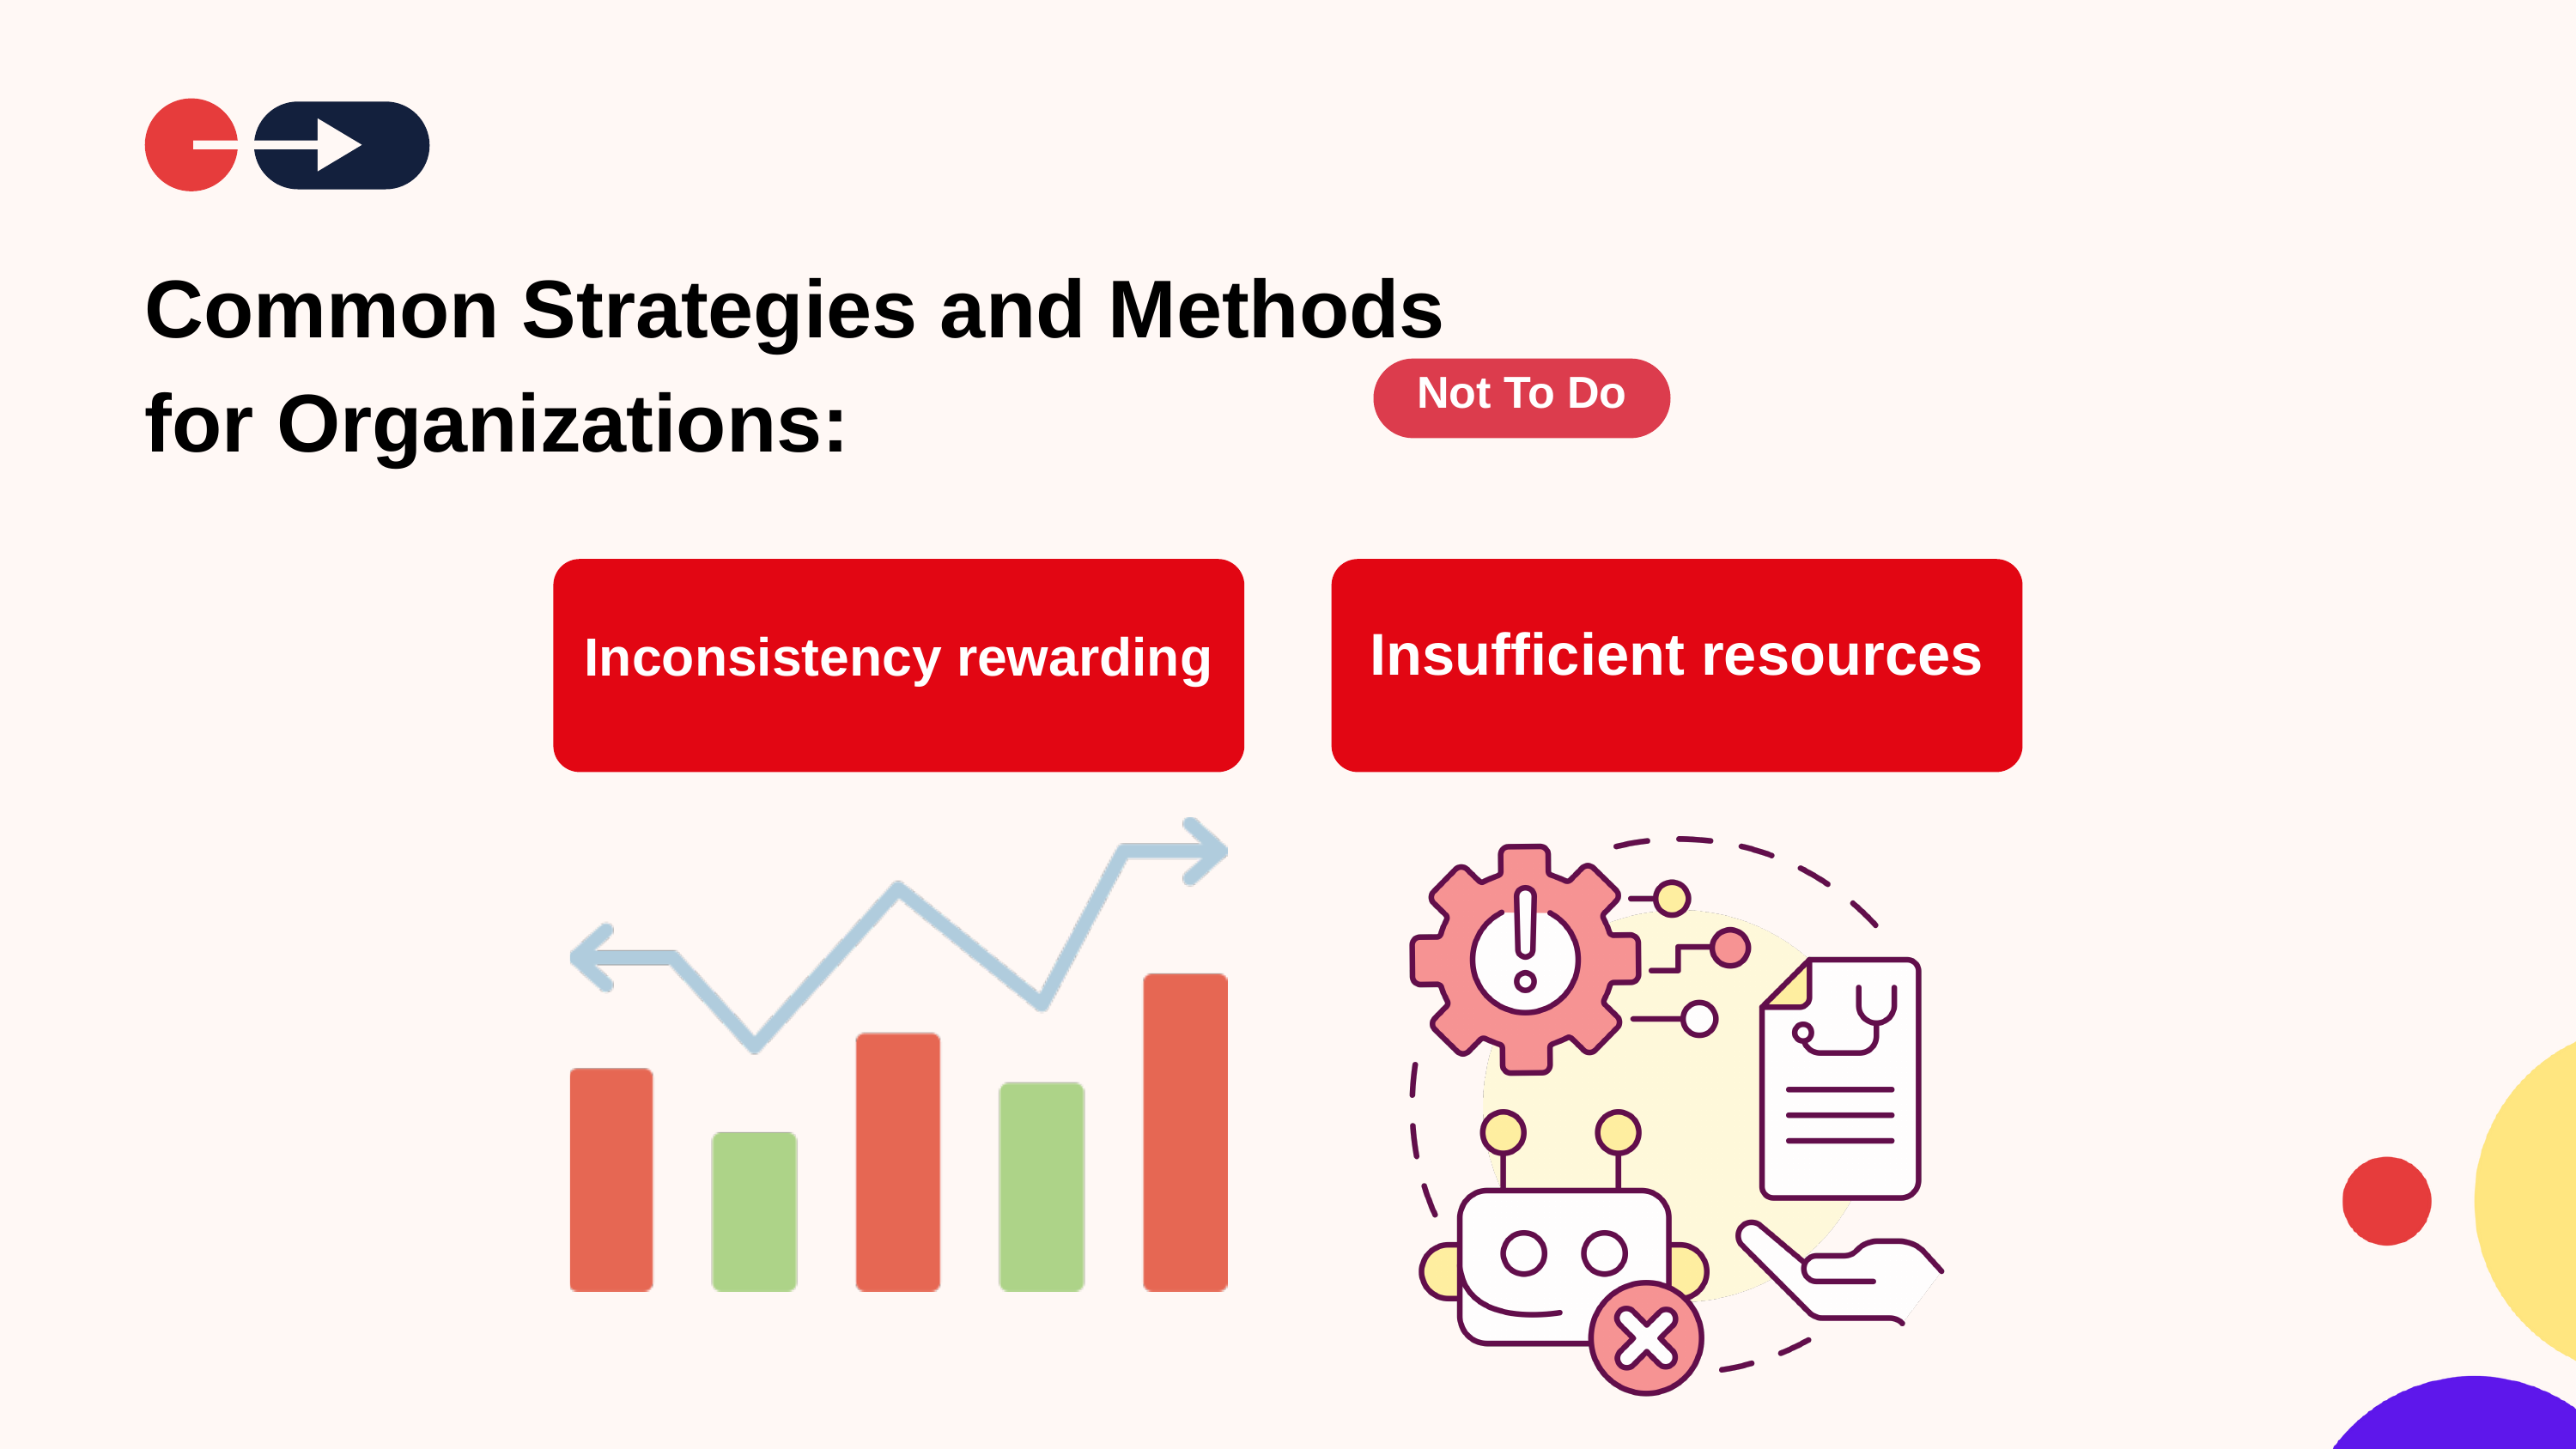

Common Strategies and Methods for Organizations:

Not To Do

Inconsistency rewarding

Insufficient resources